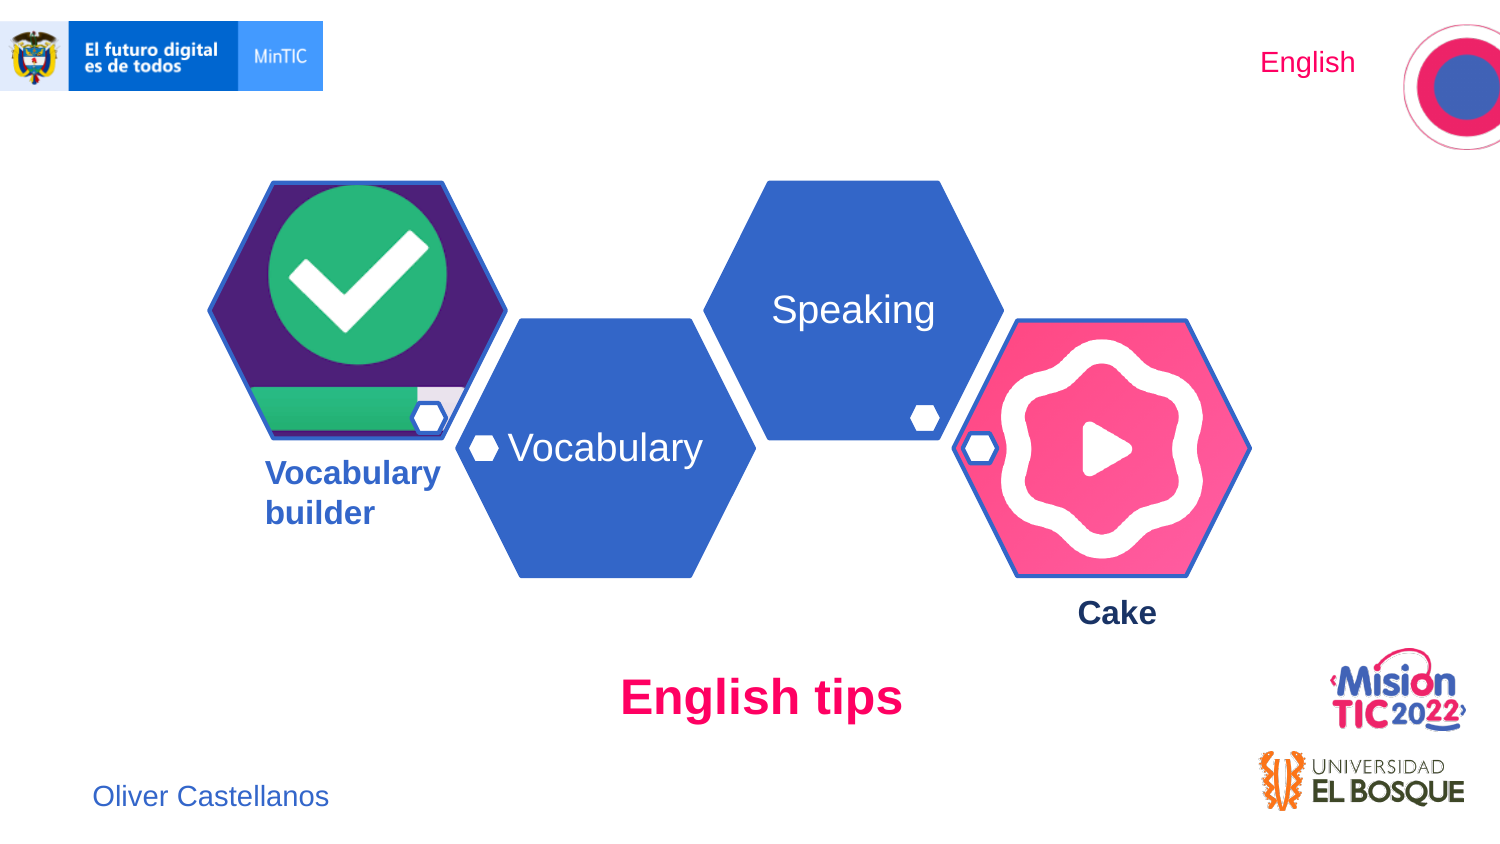

Vocabulary
Speaking
Vocabulary builder
Cake
English tips